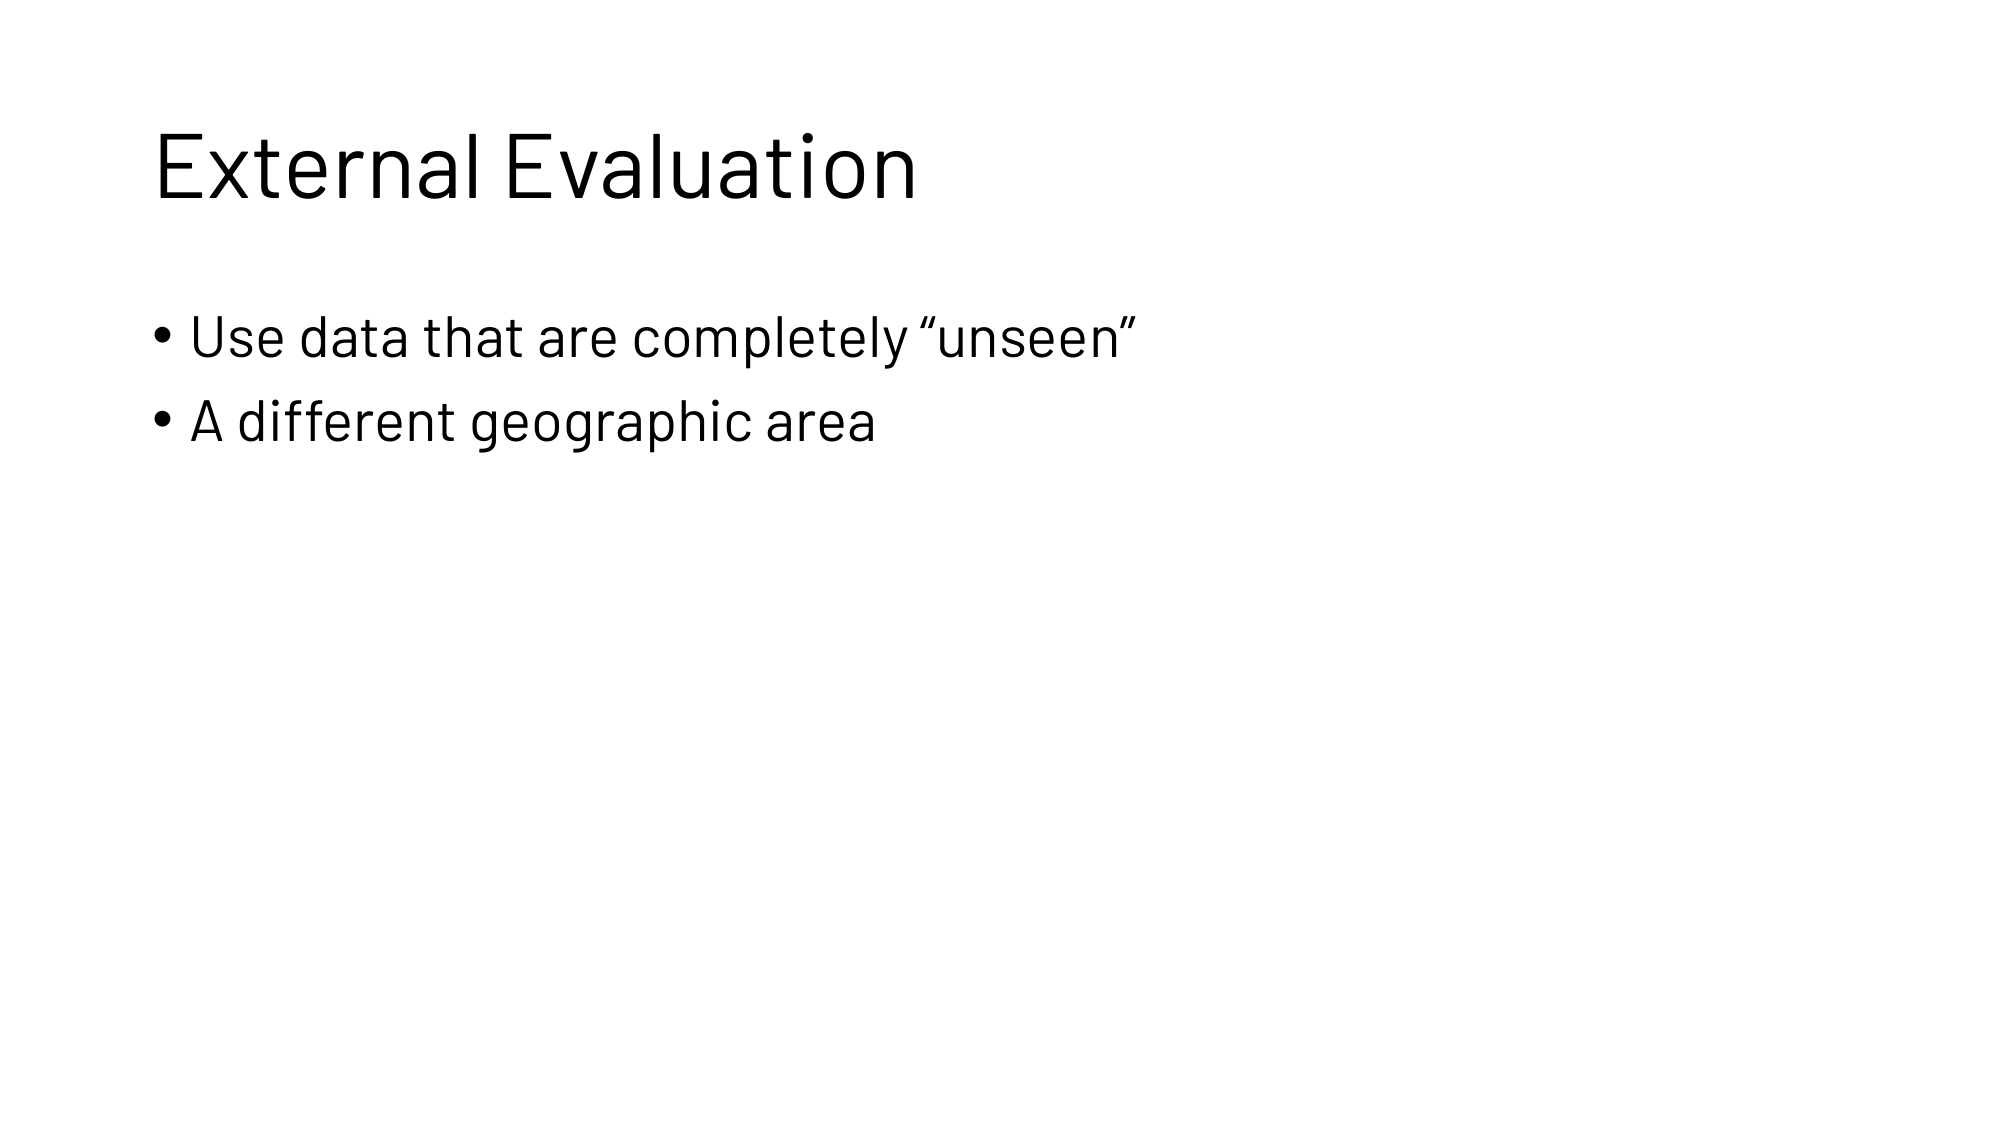

# External Evaluation
Use data that are completely “unseen”
A different geographic area